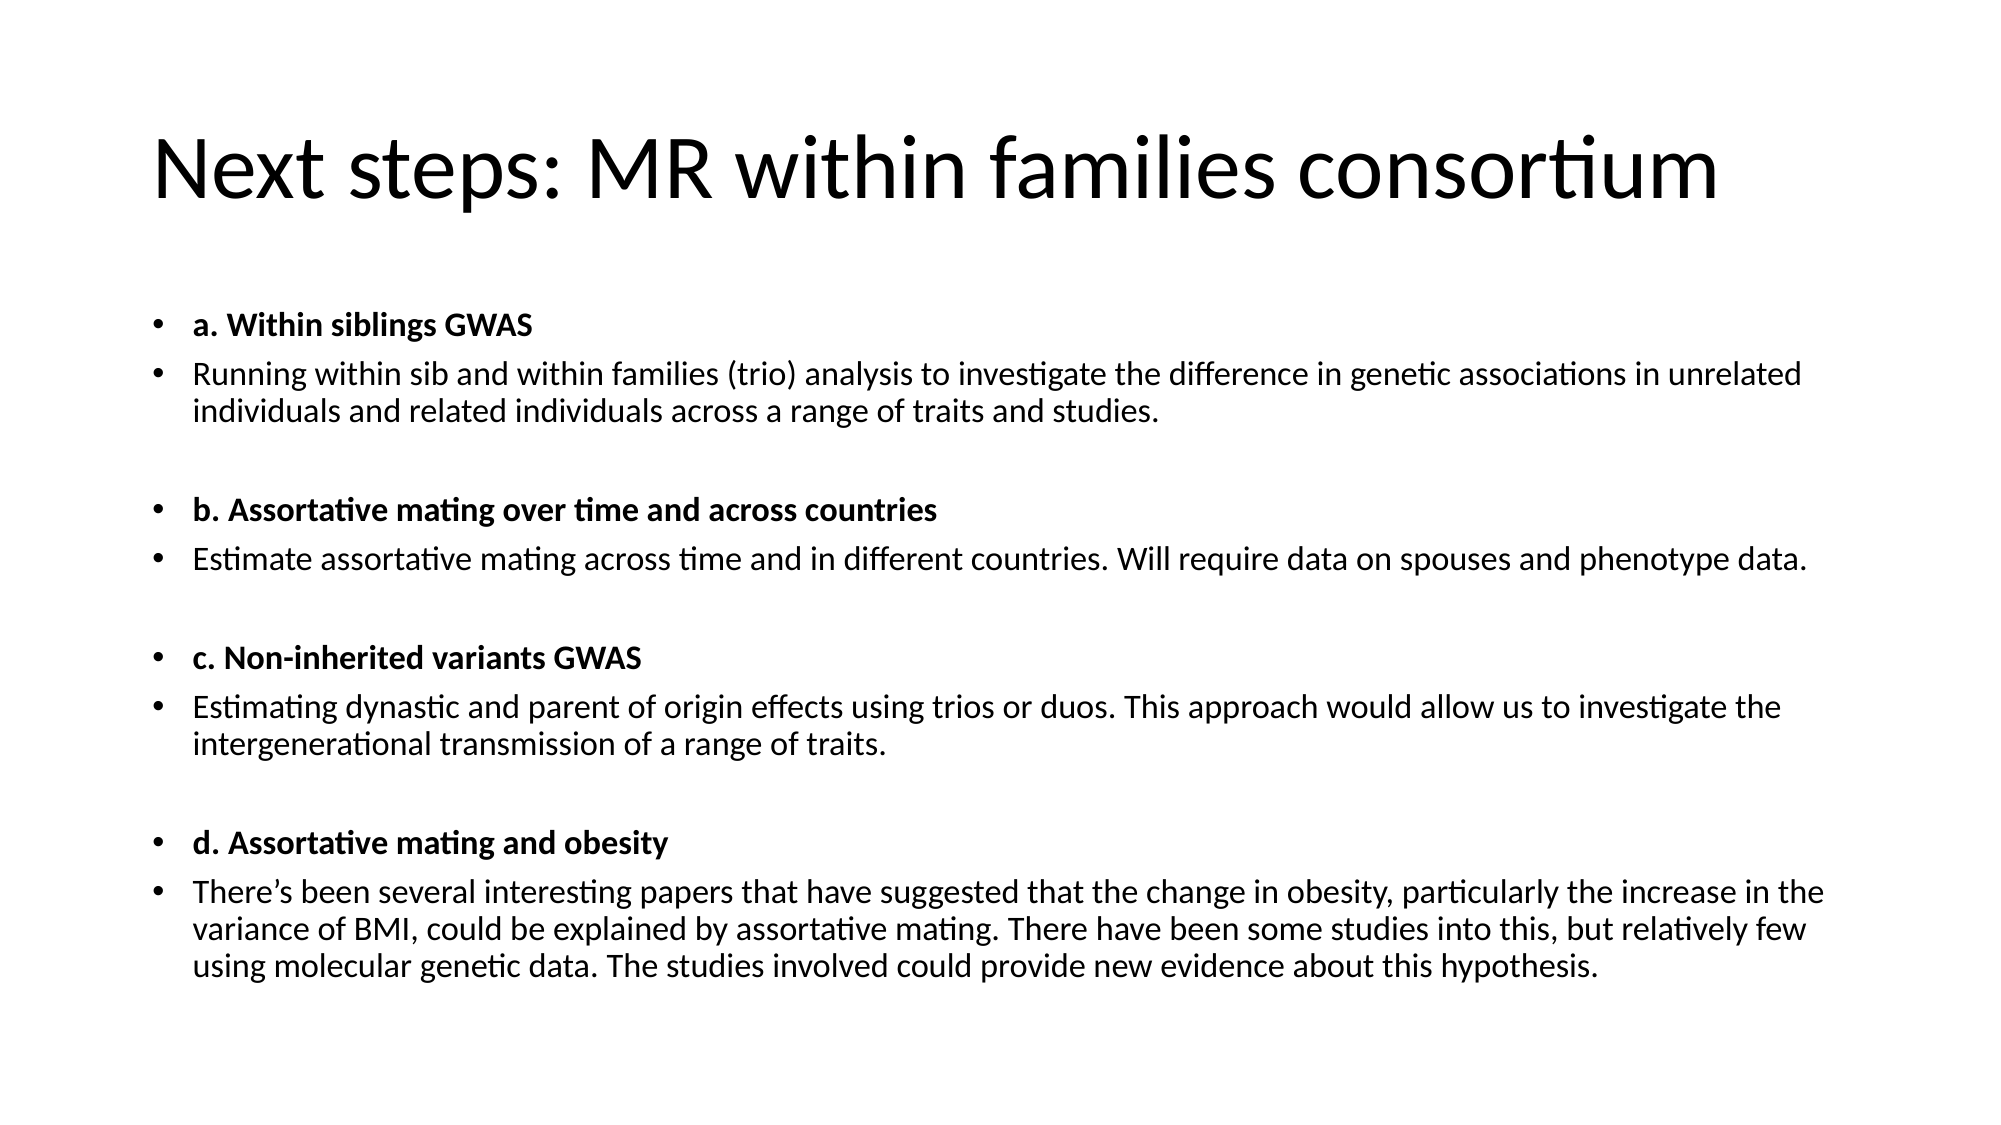

# Next steps: MR within families consortium
a. Within siblings GWAS
Running within sib and within families (trio) analysis to investigate the difference in genetic associations in unrelated individuals and related individuals across a range of traits and studies.

b. Assortative mating over time and across countries
Estimate assortative mating across time and in different countries. Will require data on spouses and phenotype data.

c. Non-inherited variants GWAS
Estimating dynastic and parent of origin effects using trios or duos. This approach would allow us to investigate the intergenerational transmission of a range of traits.

d. Assortative mating and obesity
There’s been several interesting papers that have suggested that the change in obesity, particularly the increase in the variance of BMI, could be explained by assortative mating. There have been some studies into this, but relatively few using molecular genetic data. The studies involved could provide new evidence about this hypothesis.